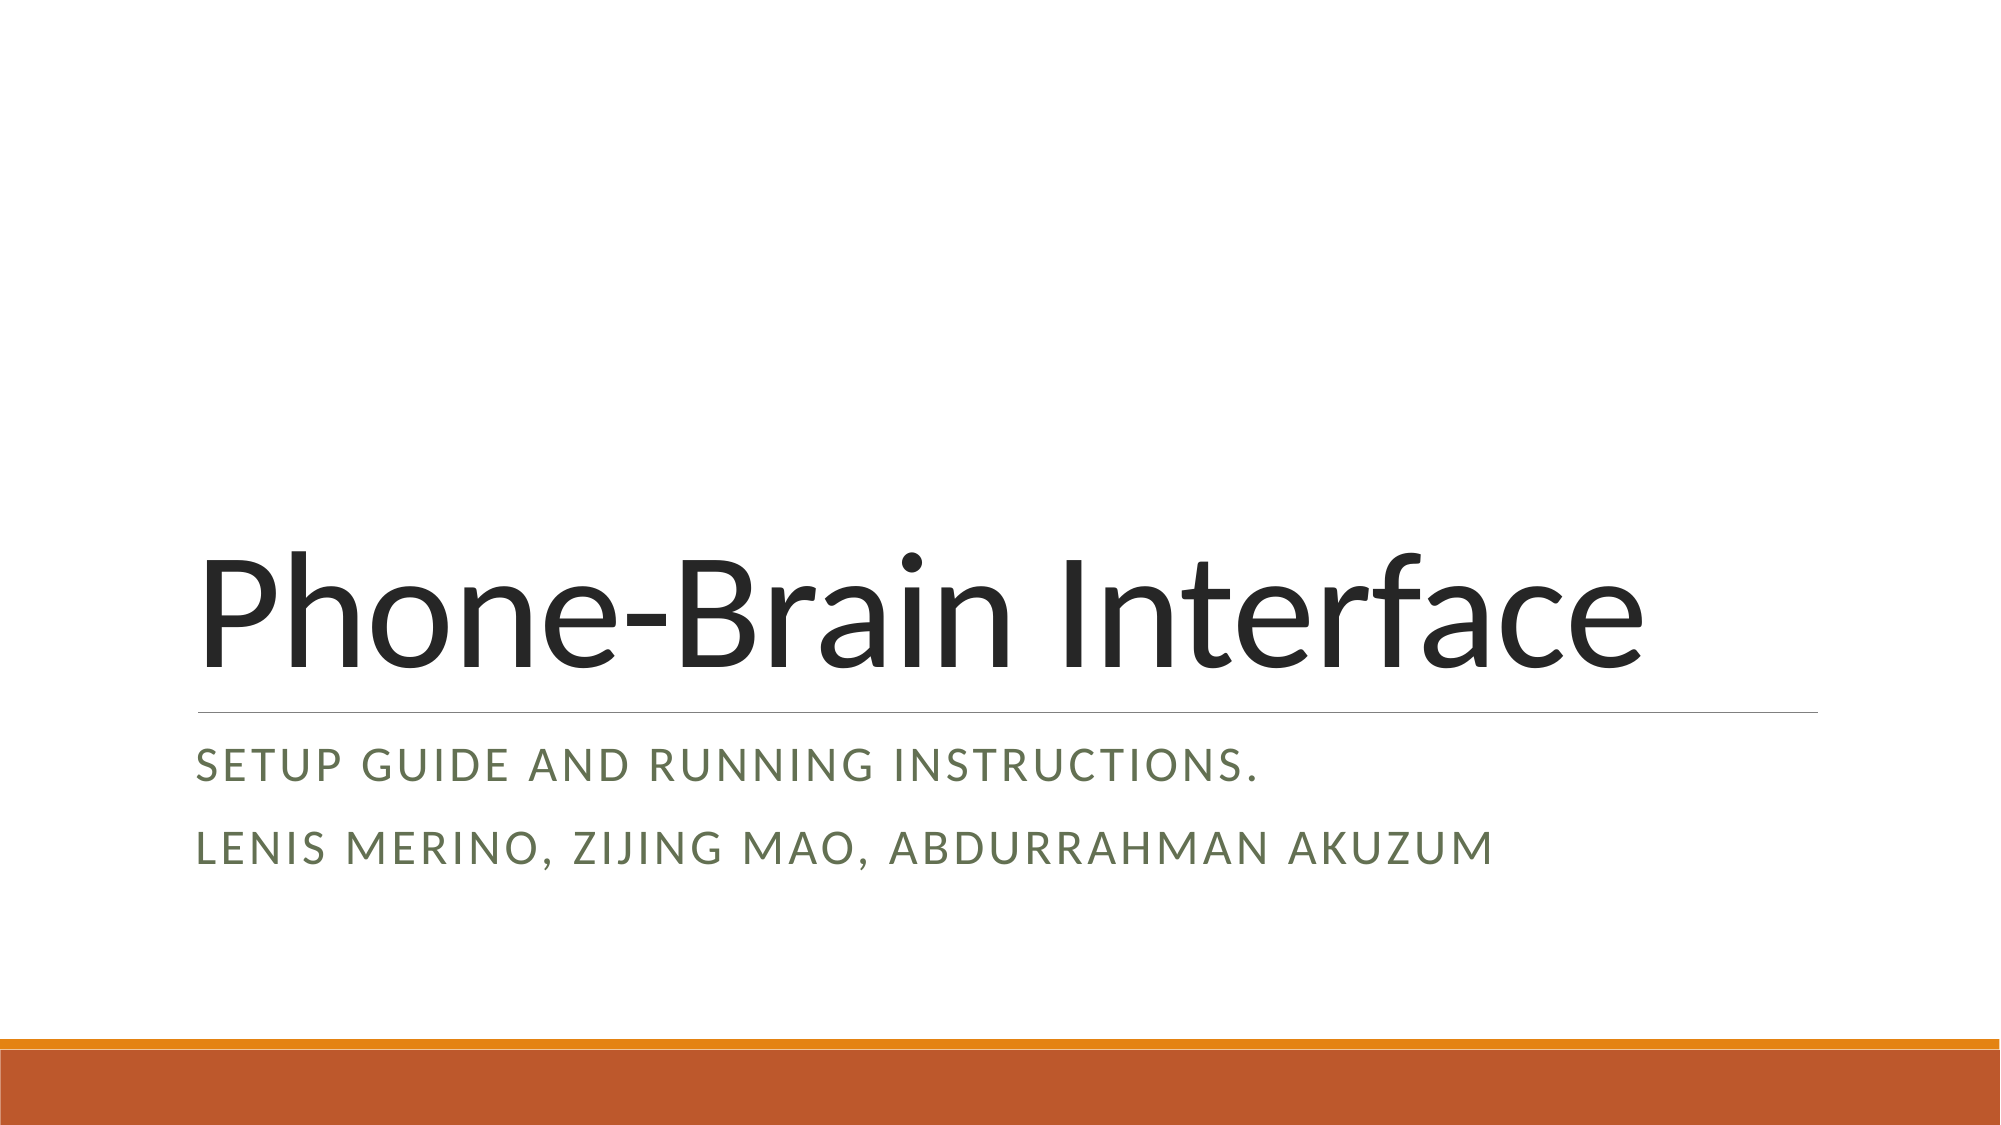

# Phone-Brain Interface
Setup Guide and running instructions.
Lenis merino, zijing mao, Abdurrahman akuzum